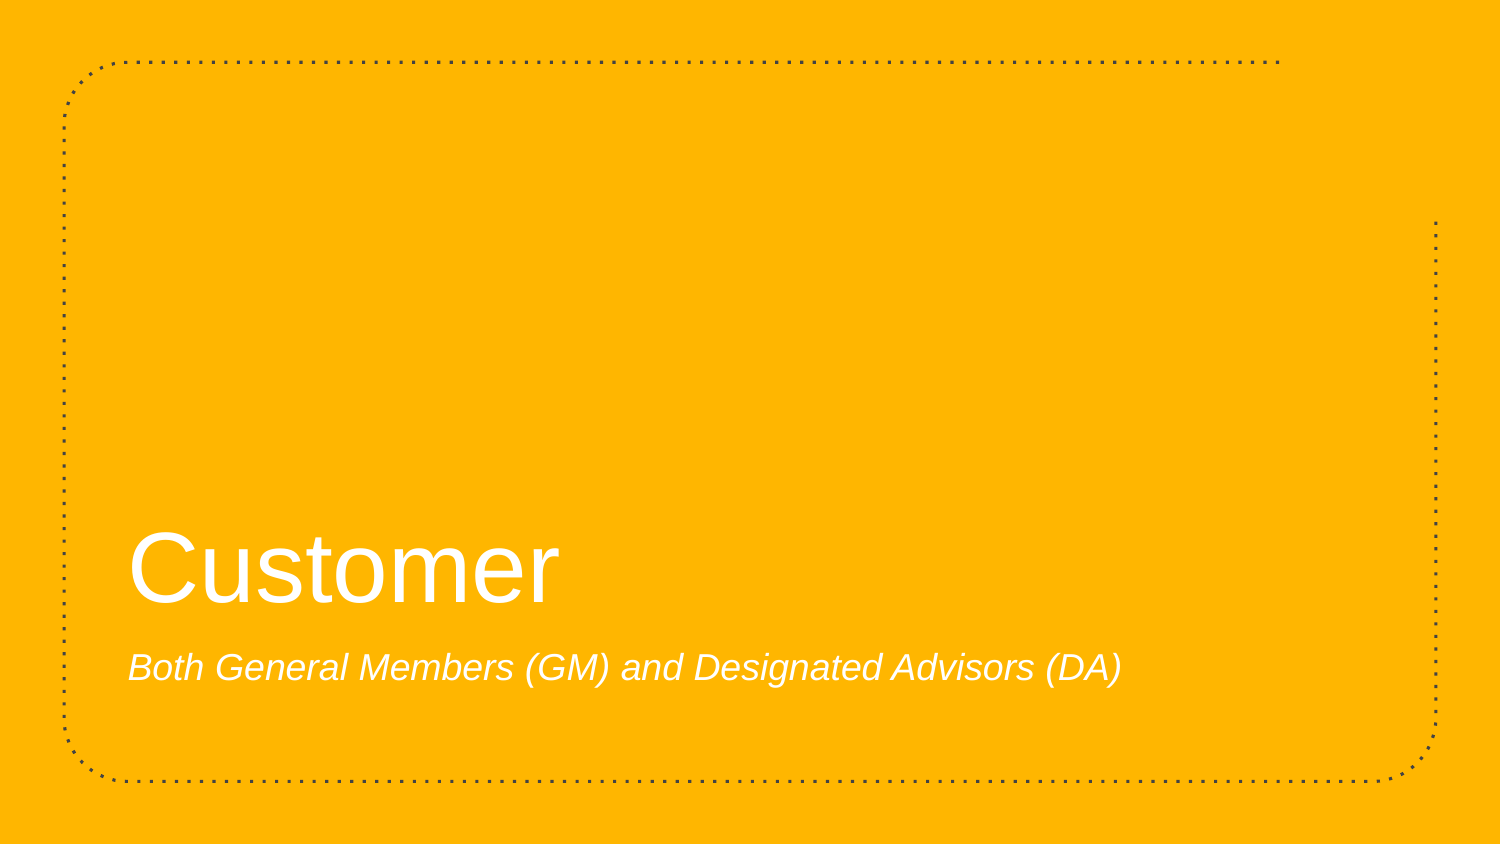

# Customer
Both General Members (GM) and Designated Advisors (DA)